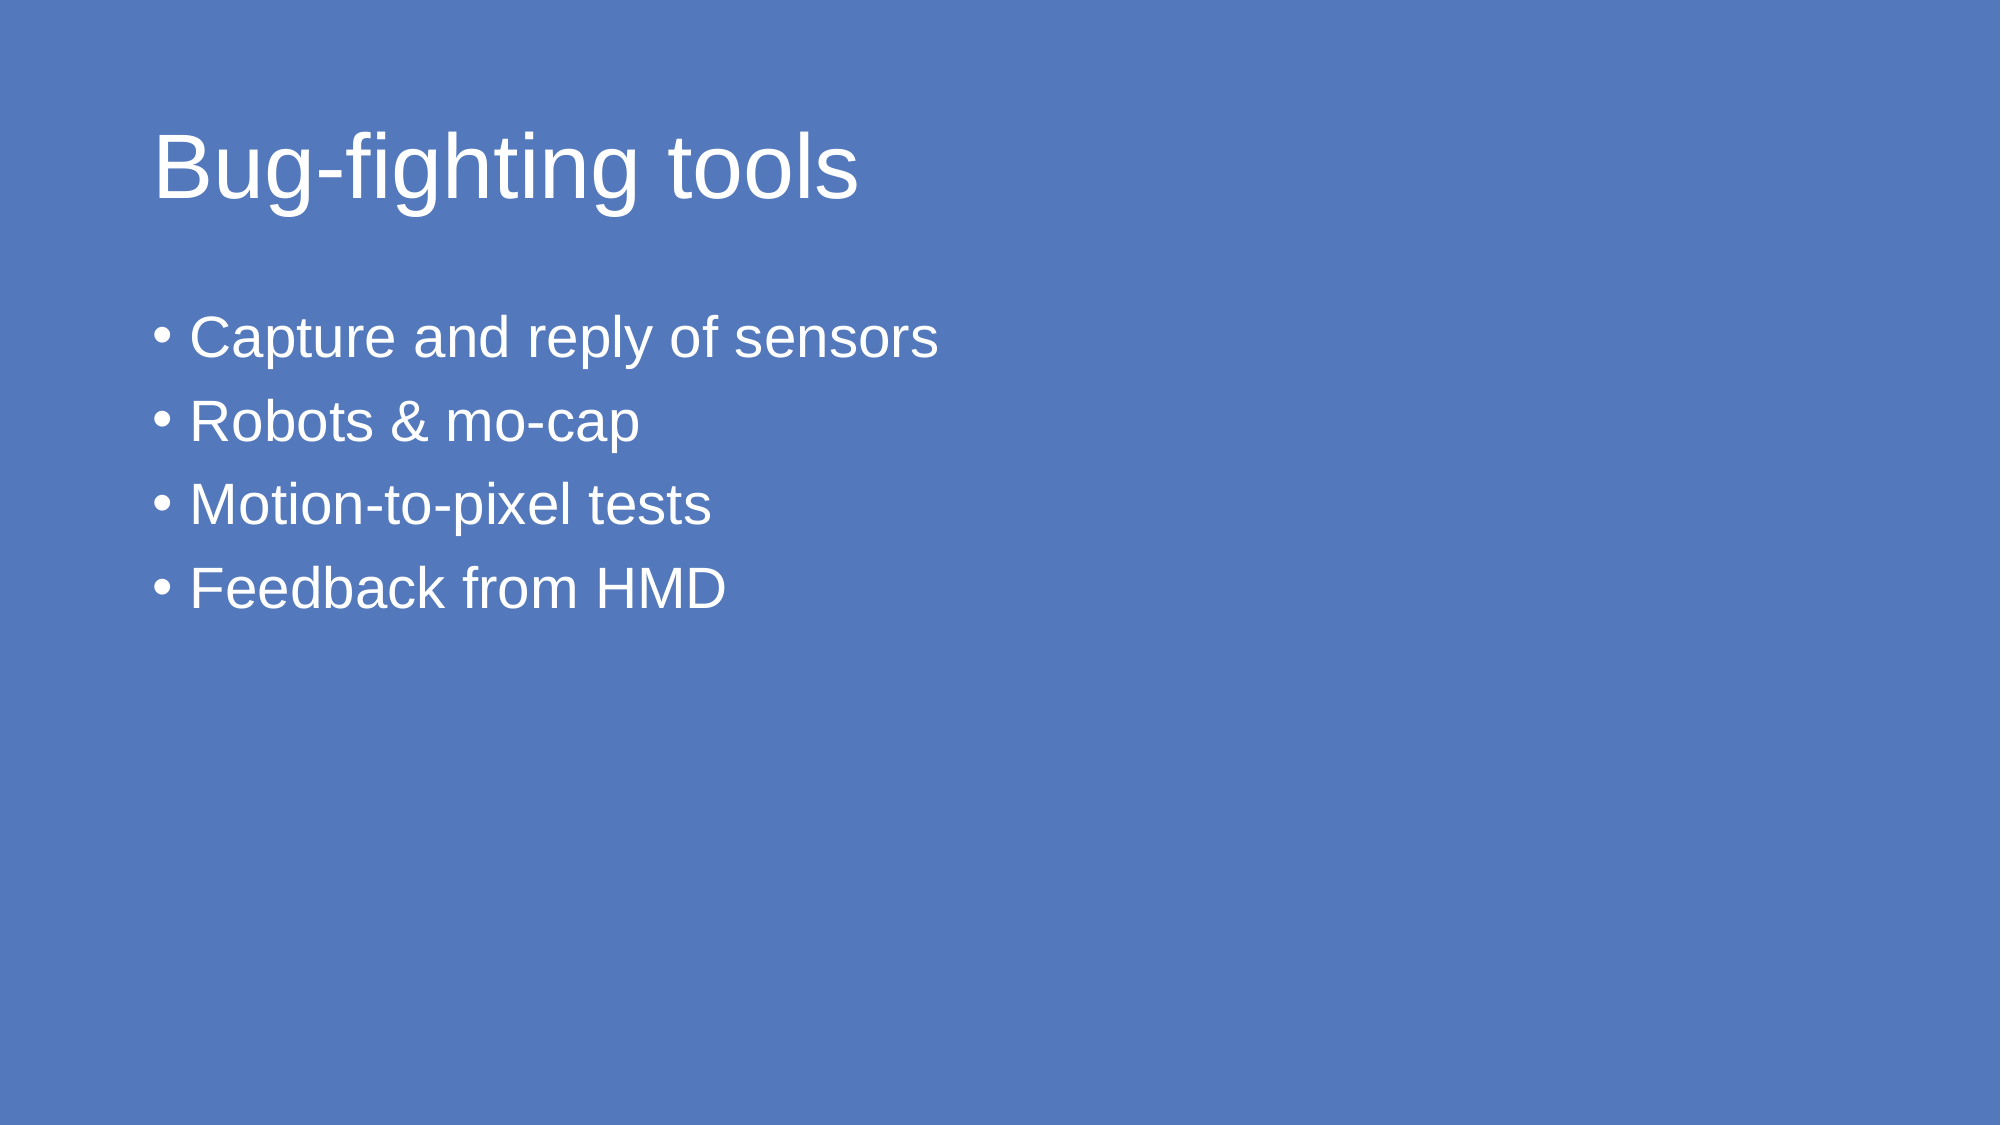

# Bug-fighting tools
Capture and reply of sensors
Robots & mo-cap
Motion-to-pixel tests
Feedback from HMD